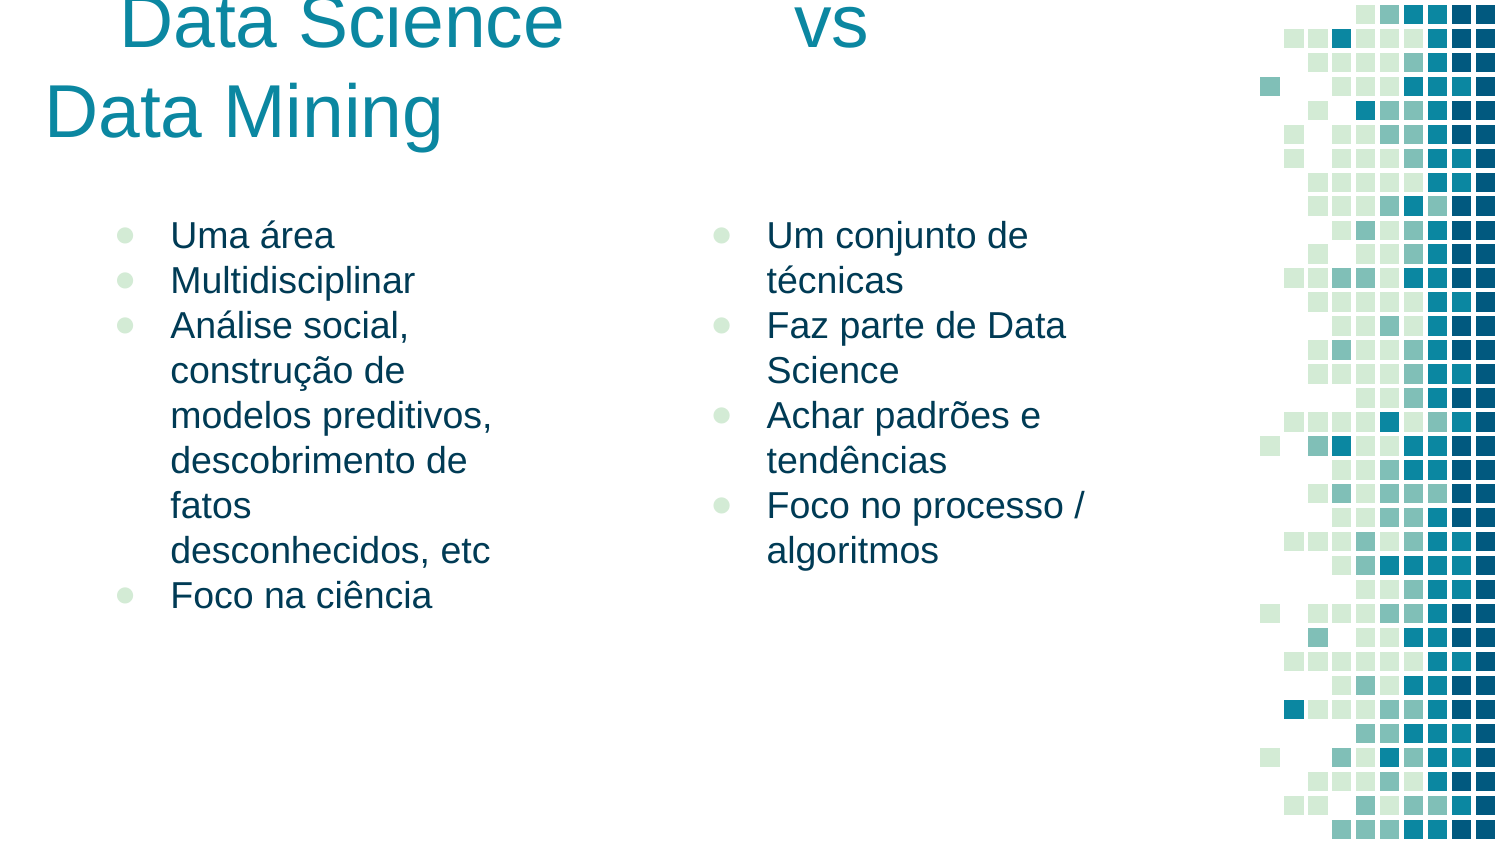

Data Science 		vs 		Data Mining
Uma área
Multidisciplinar
Análise social, construção de modelos preditivos, descobrimento de fatos desconhecidos, etc
Foco na ciência
Um conjunto de técnicas
Faz parte de Data Science
Achar padrões e tendências
Foco no processo / algoritmos